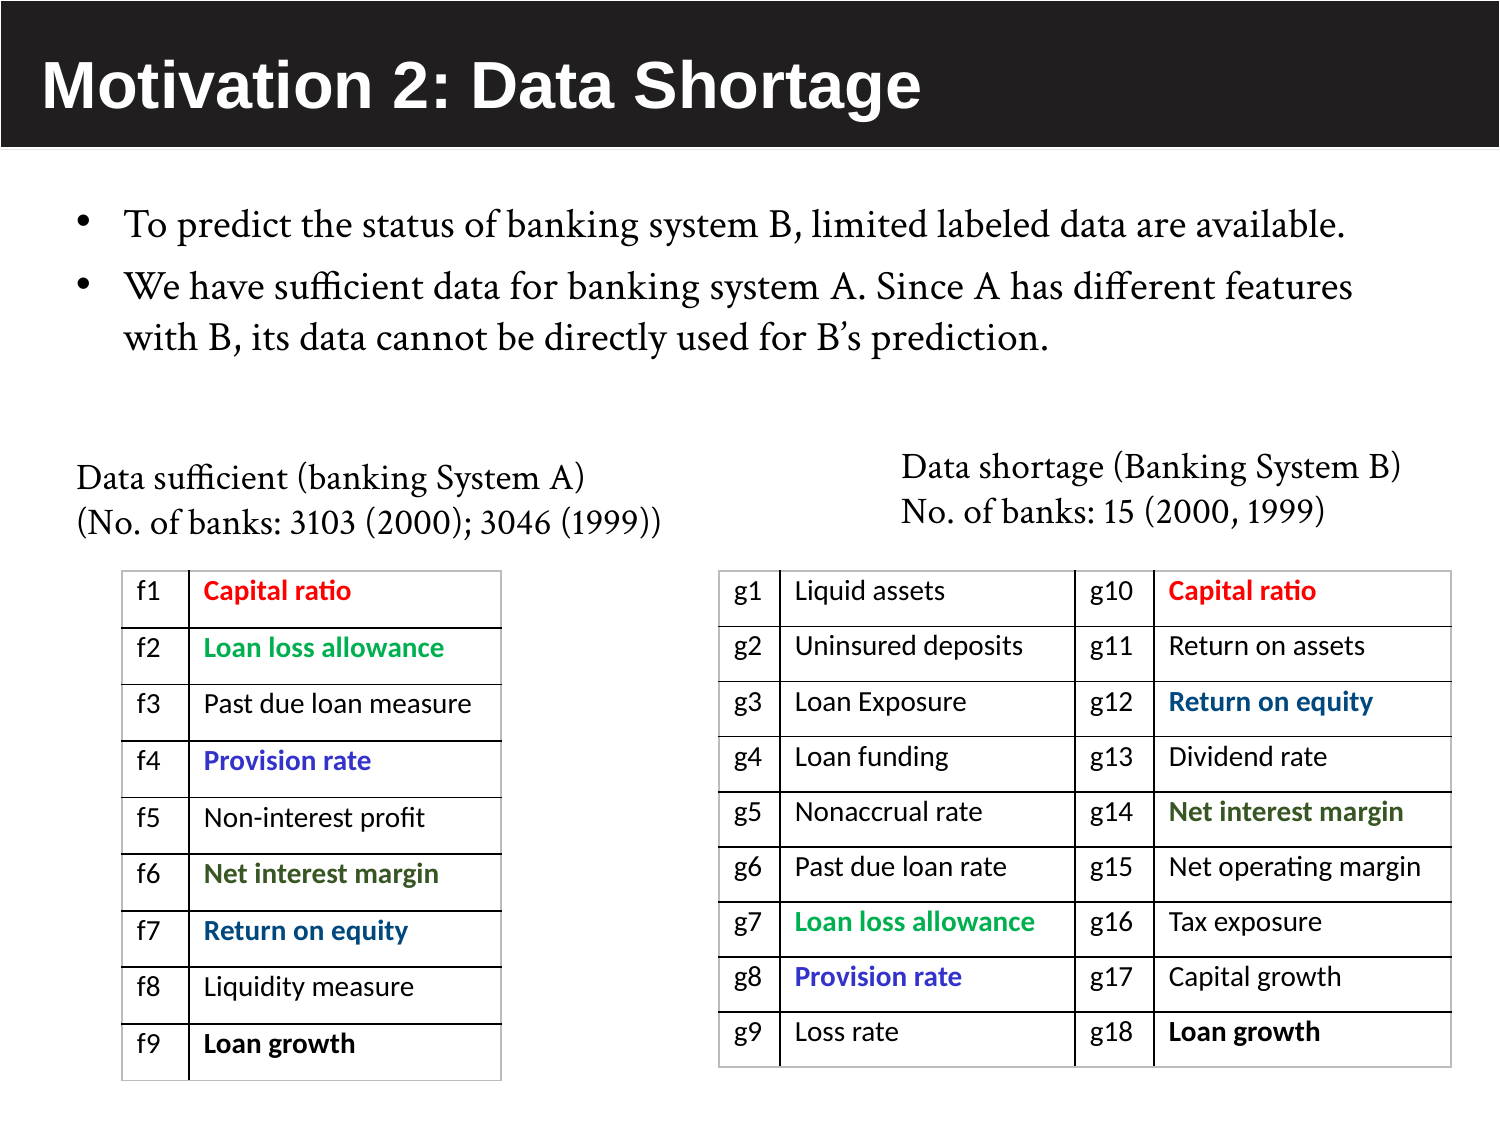

Motivation 2: Data Shortage
To predict the status of banking system B, limited labeled data are available.
We have sufficient data for banking system A. Since A has different features with B, its data cannot be directly used for B’s prediction.
Data shortage (Banking System B)
No. of banks: 15 (2000, 1999)
Data sufficient (banking System A)
(No. of banks: 3103 (2000); 3046 (1999))
| f1 | Capital ratio |
| --- | --- |
| f2 | Loan loss allowance |
| f3 | Past due loan measure |
| f4 | Provision rate |
| f5 | Non-interest profit |
| f6 | Net interest margin |
| f7 | Return on equity |
| f8 | Liquidity measure |
| f9 | Loan growth |
| g1 | Liquid assets | g10 | Capital ratio |
| --- | --- | --- | --- |
| g2 | Uninsured deposits | g11 | Return on assets |
| g3 | Loan Exposure | g12 | Return on equity |
| g4 | Loan funding | g13 | Dividend rate |
| g5 | Nonaccrual rate | g14 | Net interest margin |
| g6 | Past due loan rate | g15 | Net operating margin |
| g7 | Loan loss allowance | g16 | Tax exposure |
| g8 | Provision rate | g17 | Capital growth |
| g9 | Loss rate | g18 | Loan growth |